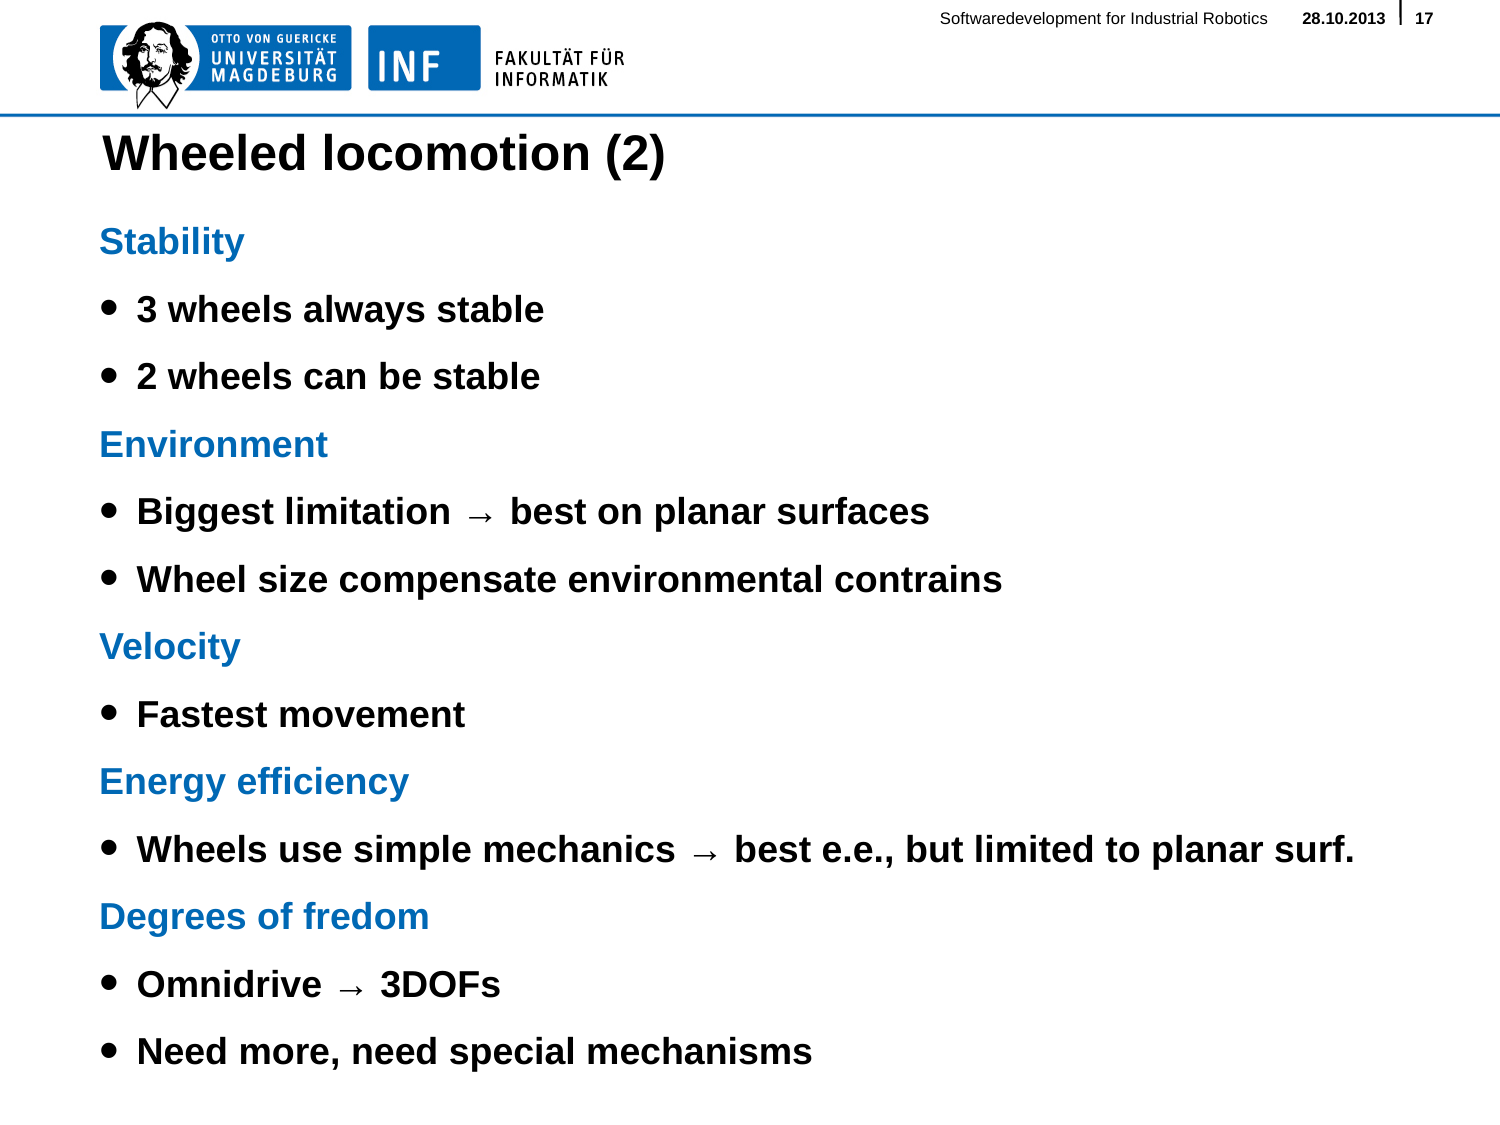

# Wheeled locomotion (2)
Stability
3 wheels always stable
2 wheels can be stable
Environment
Biggest limitation → best on planar surfaces
Wheel size compensate environmental contrains
Velocity
Fastest movement
Energy efficiency
Wheels use simple mechanics → best e.e., but limited to planar surf.
Degrees of fredom
Omnidrive → 3DOFs
Need more, need special mechanisms